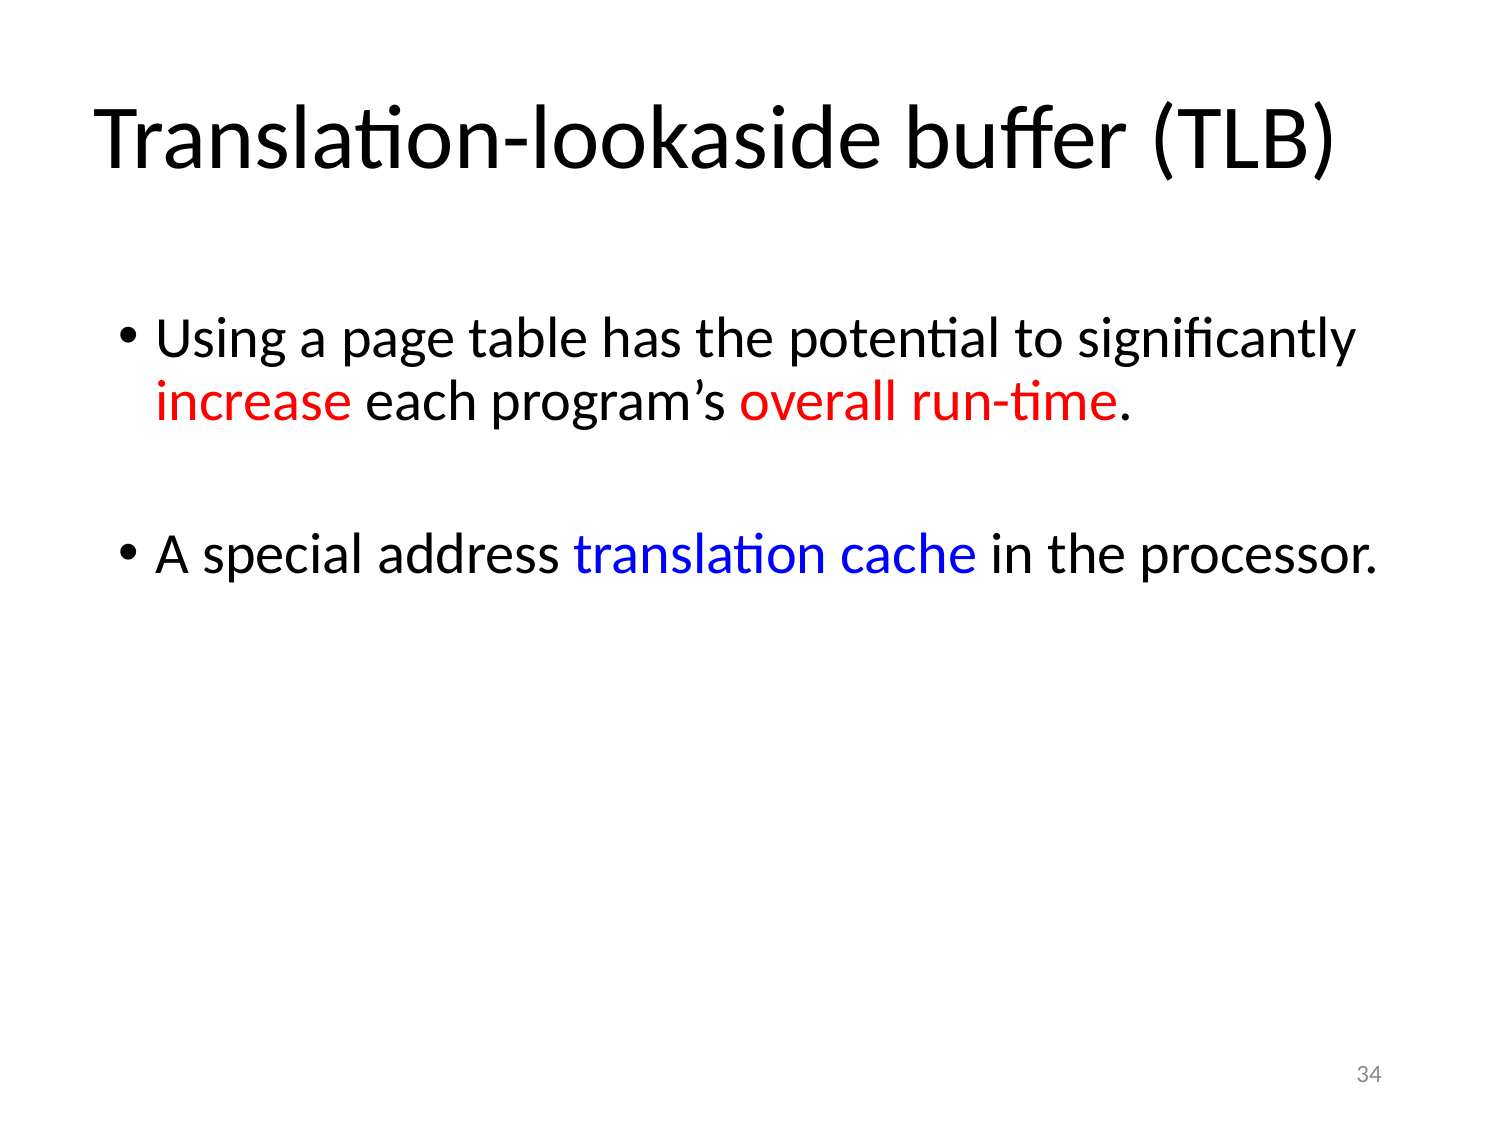

# Translation-lookaside buffer (TLB)
Using a page table has the potential to significantly increase each program’s overall run-time.
A special address translation cache in the processor.
34